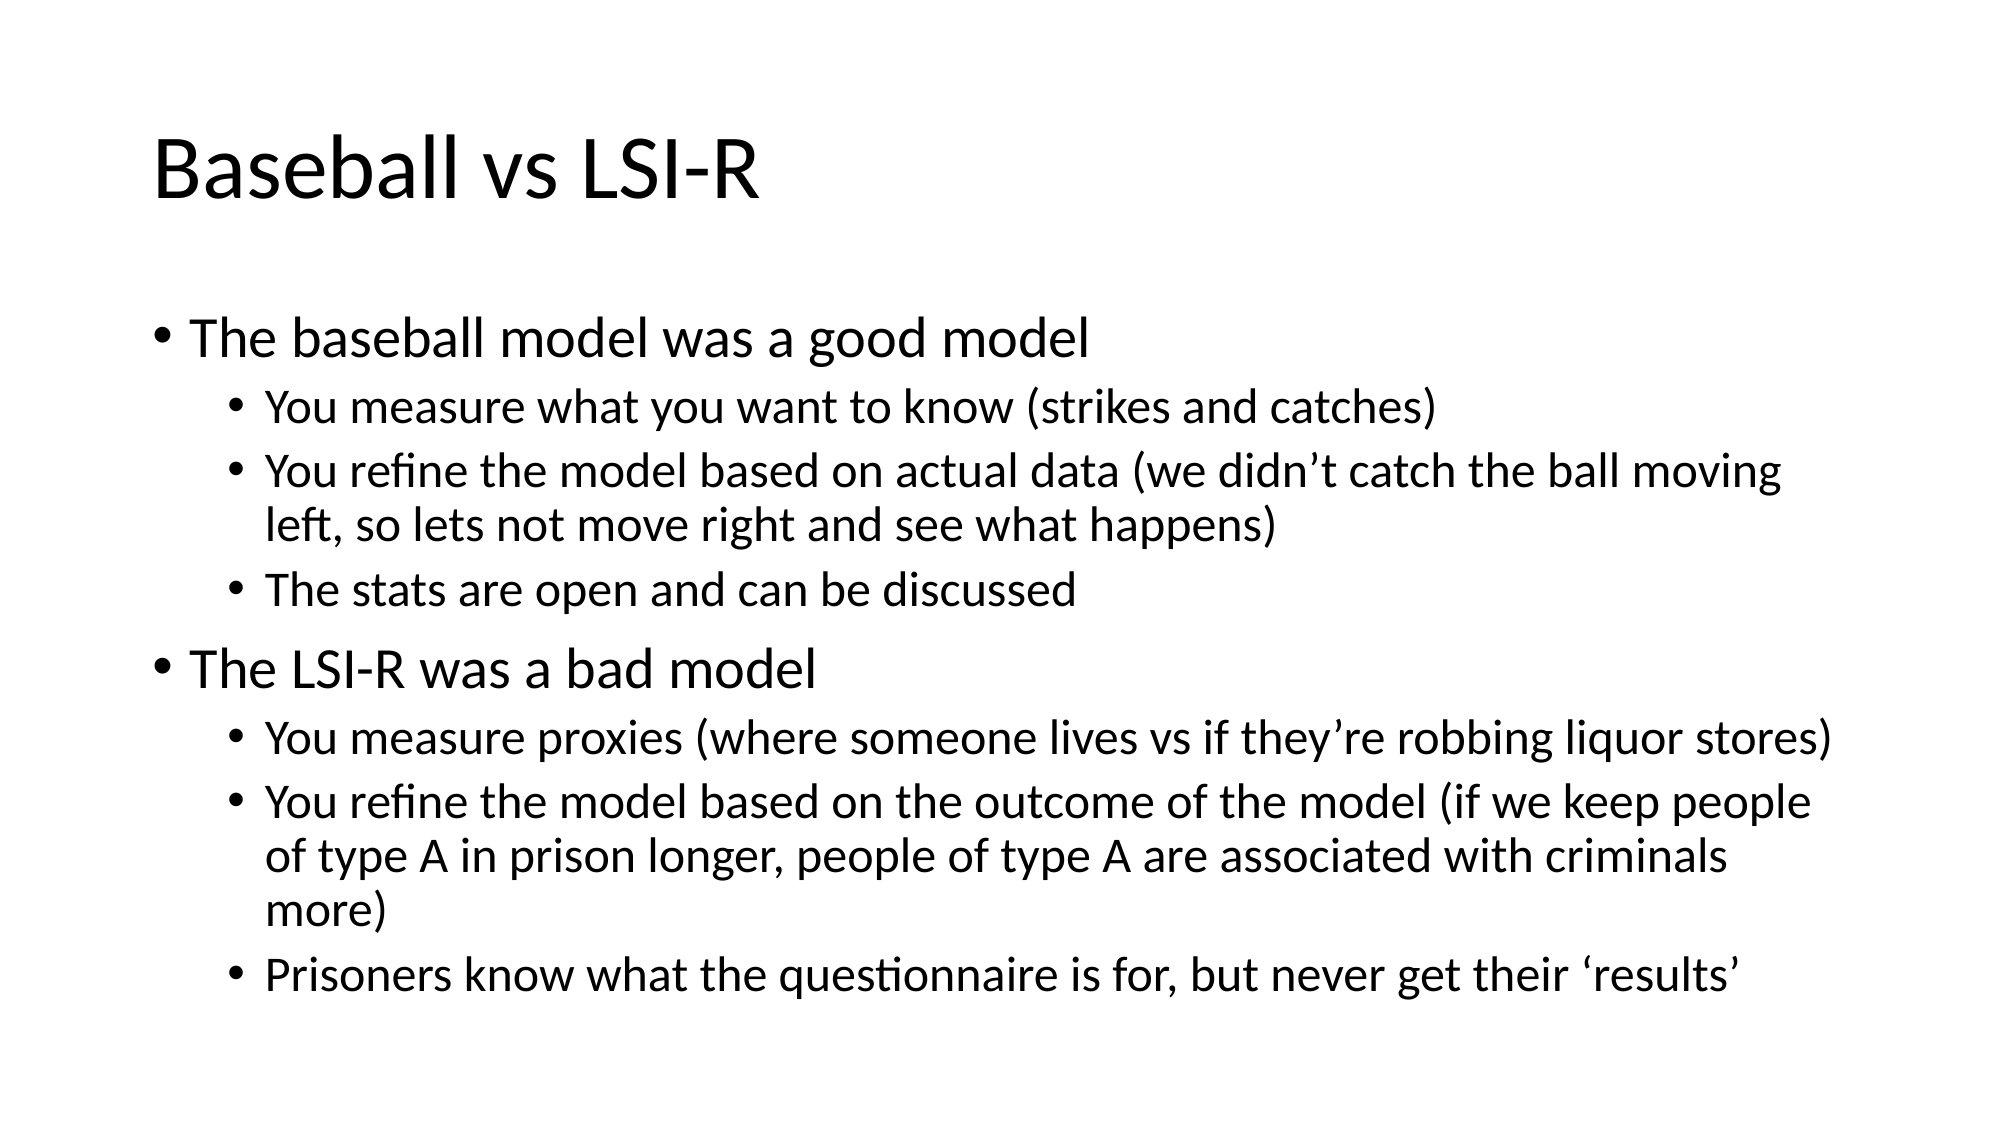

# Baseball vs LSI-R
The baseball model was a good model
You measure what you want to know (strikes and catches)
You refine the model based on actual data (we didn’t catch the ball moving left, so lets not move right and see what happens)
The stats are open and can be discussed
The LSI-R was a bad model
You measure proxies (where someone lives vs if they’re robbing liquor stores)
You refine the model based on the outcome of the model (if we keep people of type A in prison longer, people of type A are associated with criminals more)
Prisoners know what the questionnaire is for, but never get their ‘results’